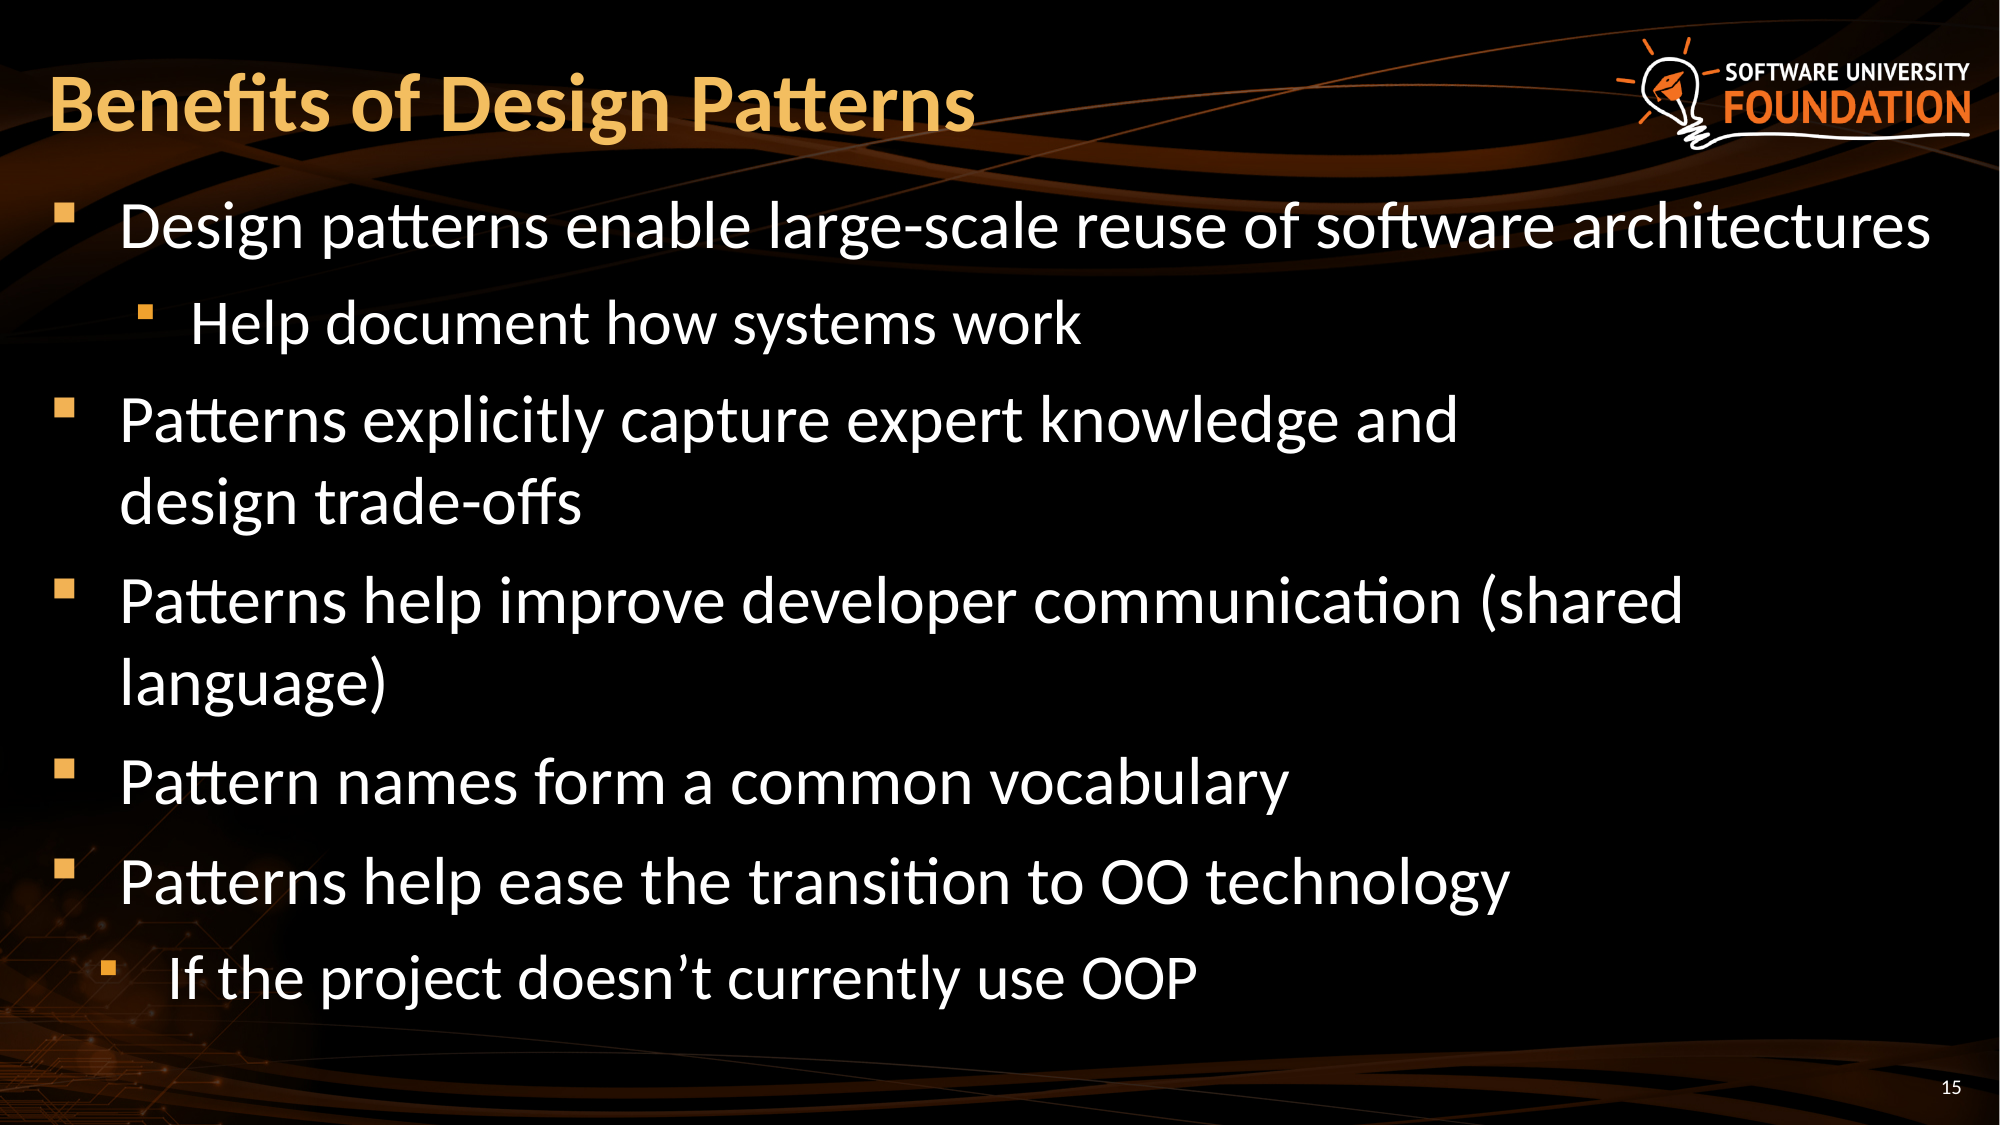

# Benefits of Design Patterns
Design patterns enable large-scale reuse of software architectures
Help document how systems work
Patterns explicitly capture expert knowledge and
design trade-offs
Patterns help improve developer communication (shared language)
Pattern names form a common vocabulary
Patterns help ease the transition to OO technology
If the project doesn’t currently use OOP
15